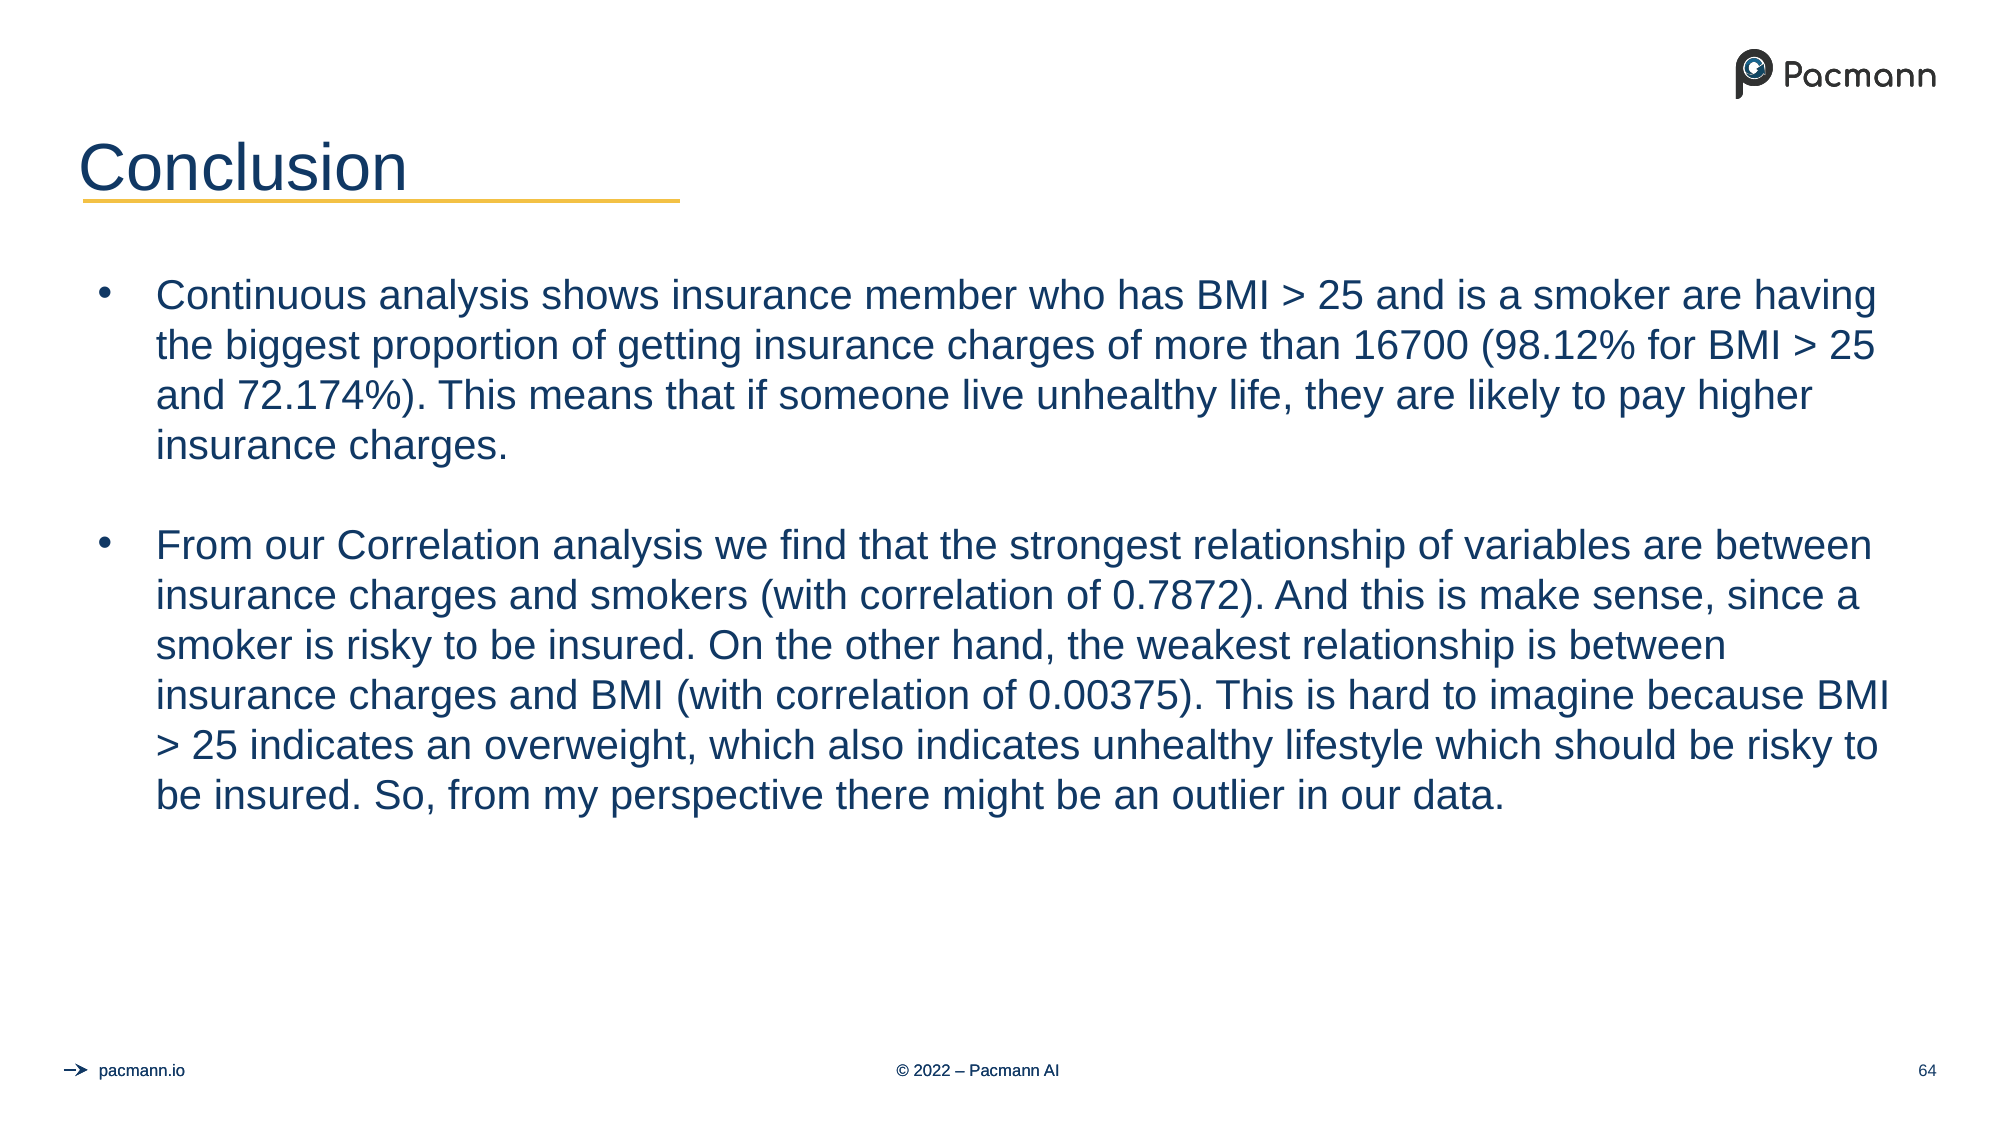

# Conclusion
Continuous analysis shows insurance member who has BMI > 25 and is a smoker are having the biggest proportion of getting insurance charges of more than 16700 (98.12% for BMI > 25 and 72.174%). This means that if someone live unhealthy life, they are likely to pay higher insurance charges.
From our Correlation analysis we find that the strongest relationship of variables are between insurance charges and smokers (with correlation of 0.7872). And this is make sense, since a smoker is risky to be insured. On the other hand, the weakest relationship is between insurance charges and BMI (with correlation of 0.00375). This is hard to imagine because BMI > 25 indicates an overweight, which also indicates unhealthy lifestyle which should be risky to be insured. So, from my perspective there might be an outlier in our data.